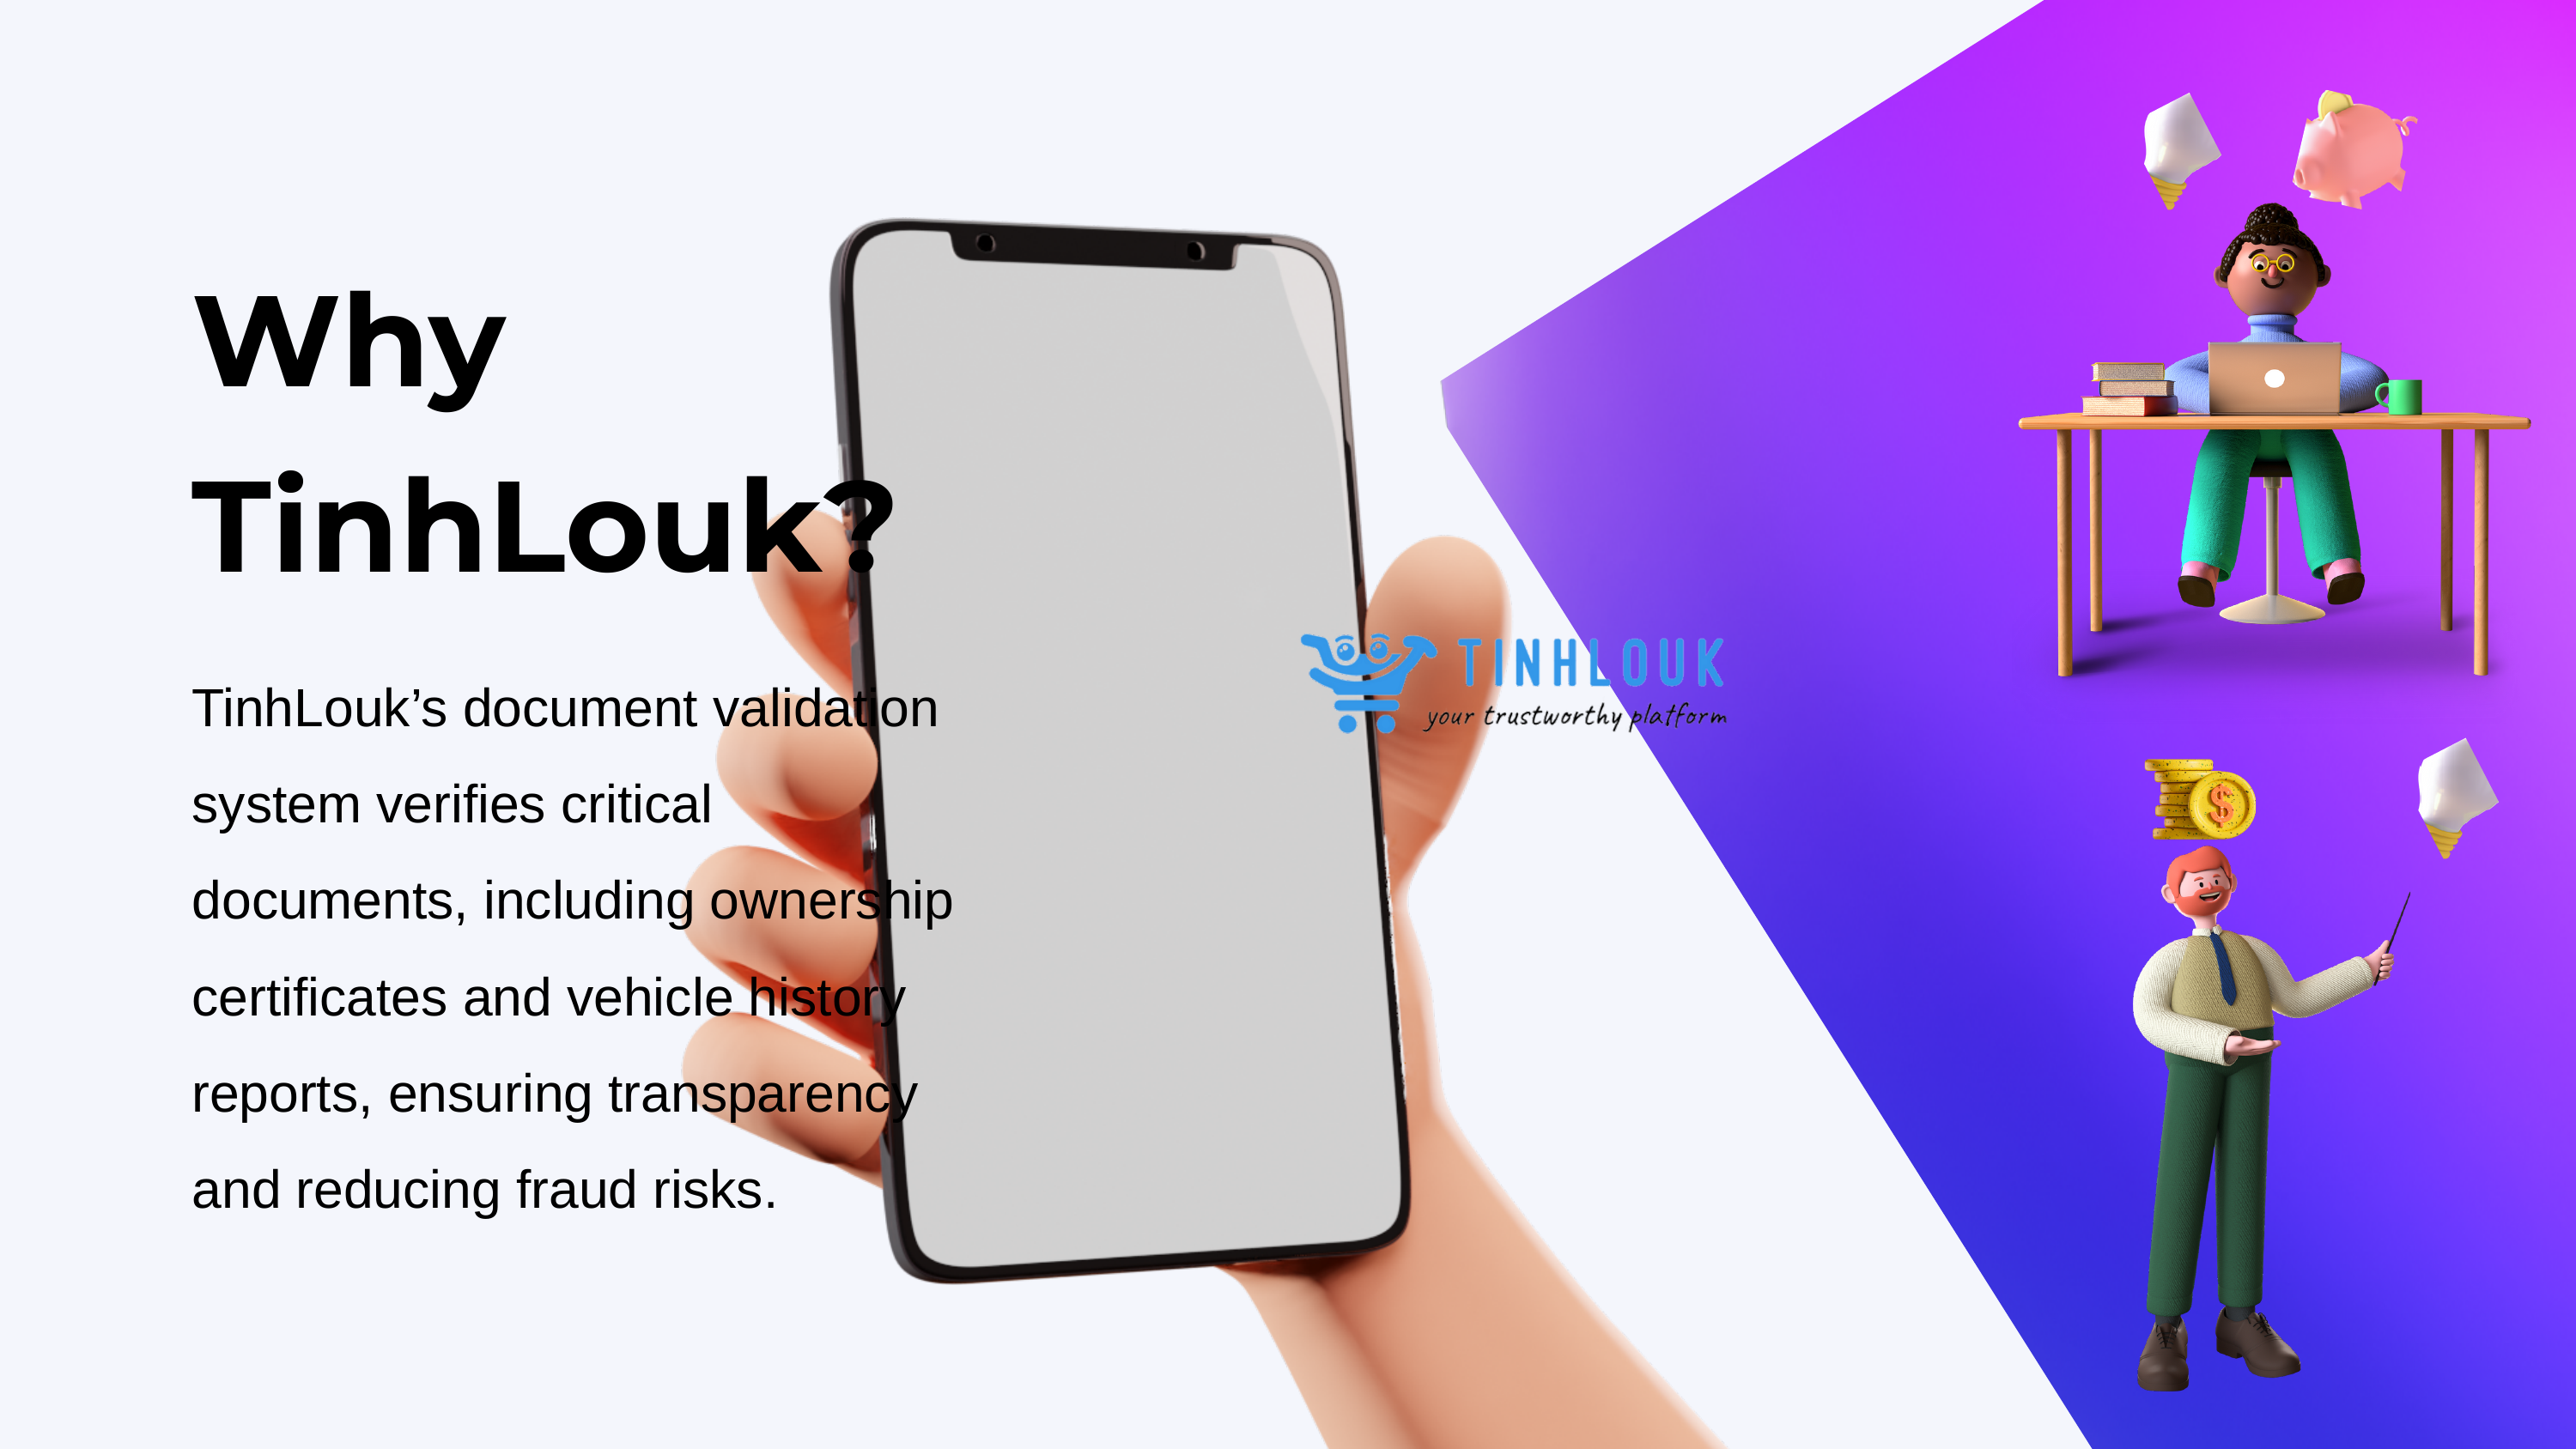

Why TinhLouk?

TinhLouk’s document validation system verifies critical documents, including ownership certificates and vehicle history reports, ensuring transparency and reducing fraud risks.